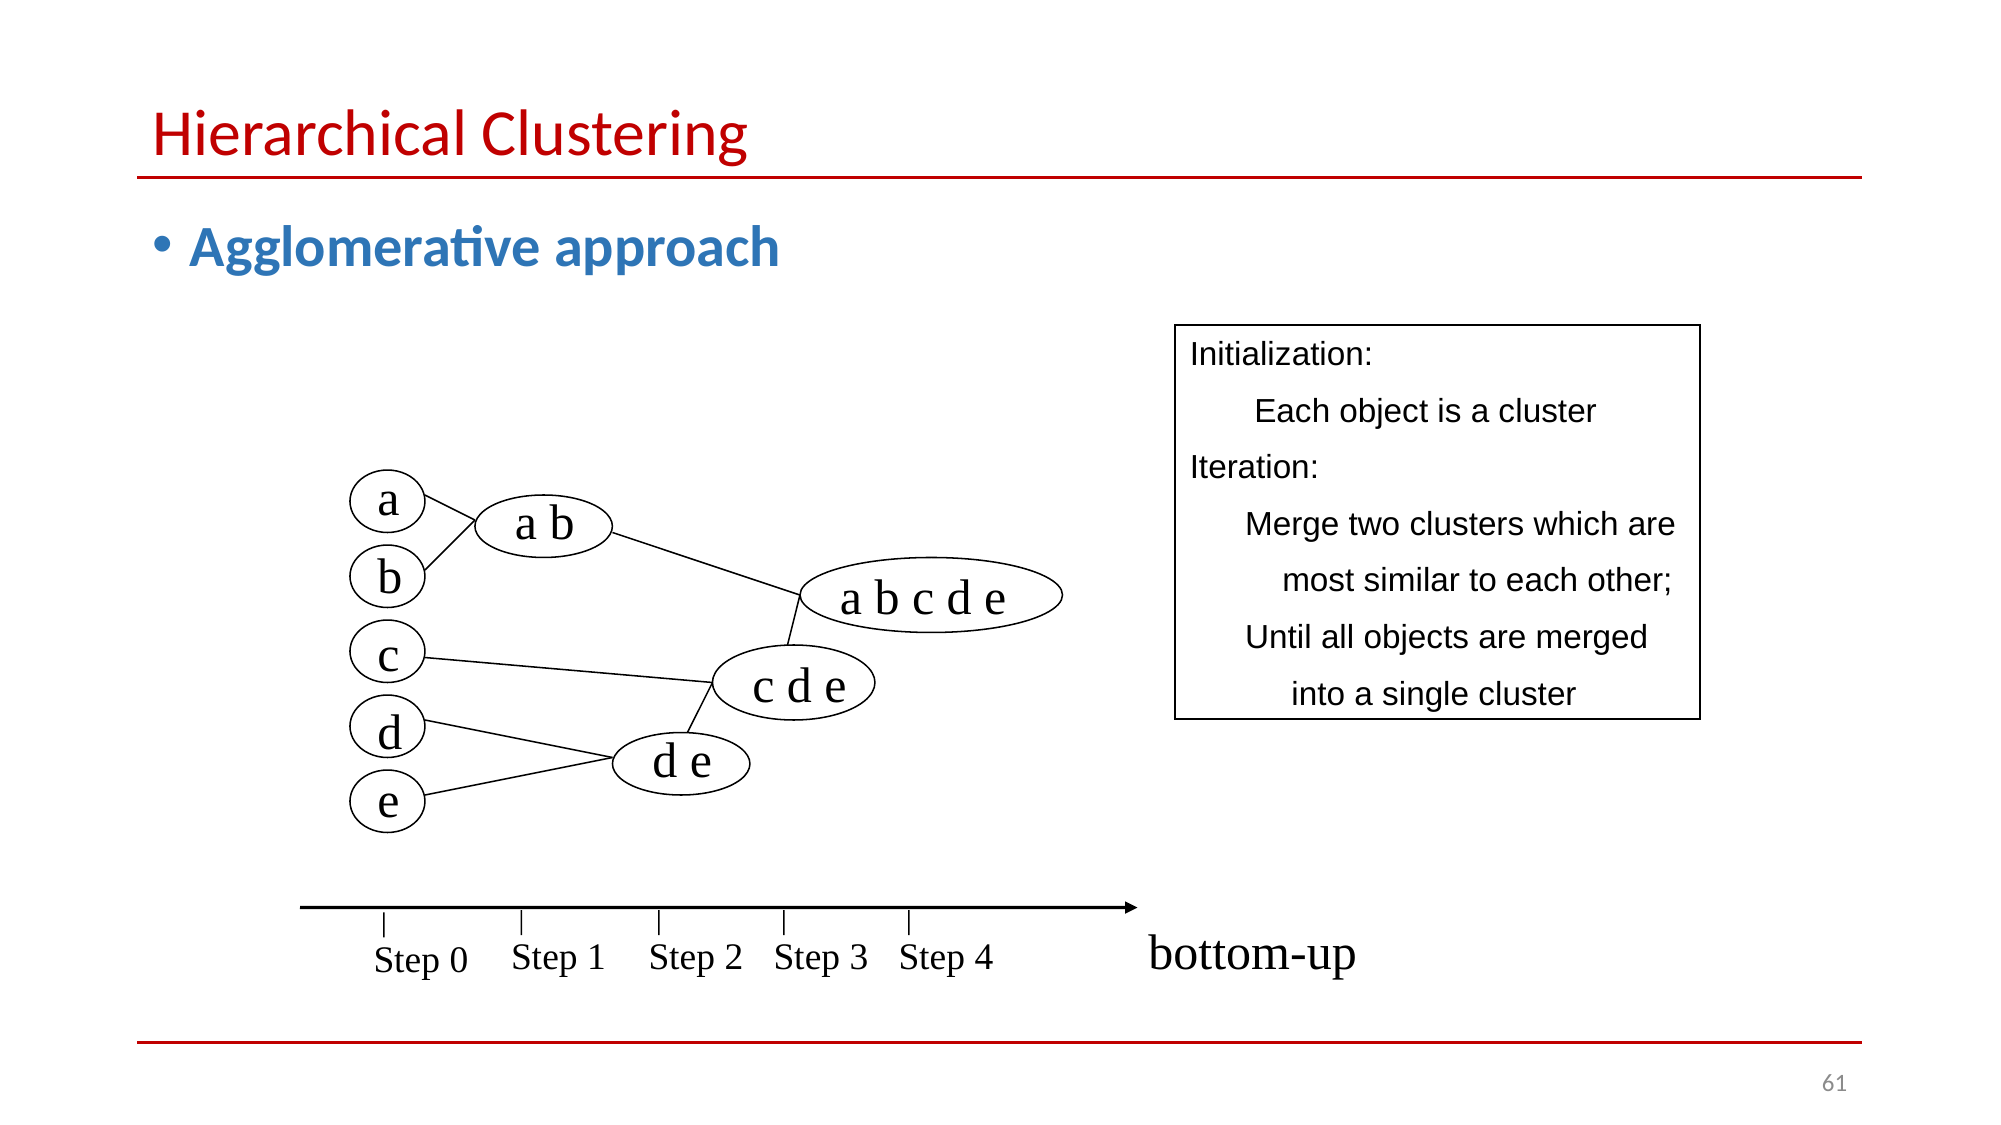

# Hierarchical Clustering
Agglomerative approach
Initialization:
       Each object is a cluster
Iteration:
      Merge two clusters which are
          most similar to each other;
      Until all objects are merged
           into a single cluster
a

a b

b

a b c d e

c

c d e

d

d e

e

bottom-up
Step 1
Step 2
Step 3
Step 4
Step 0
61